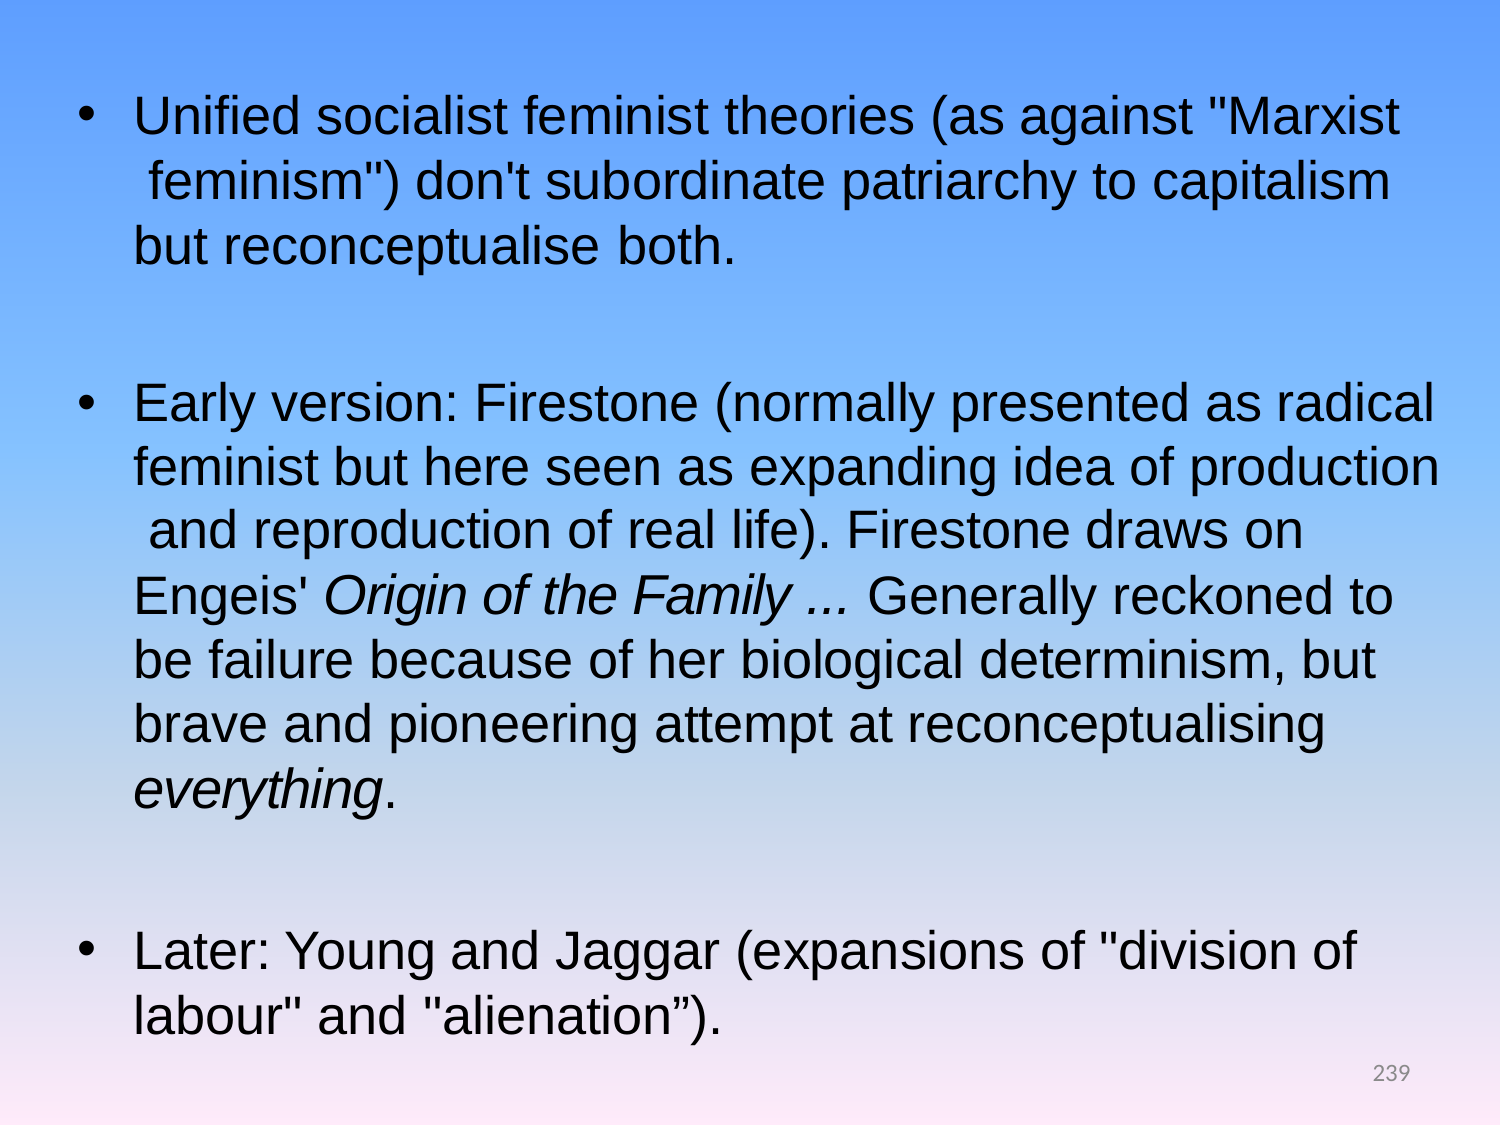

Unified socialist feminist theories (as against "Marxist  feminism") don't subordinate patriarchy to capitalism  but reconceptualise both.

Early version: Firestone (normally presented as radical  feminist but here seen as expanding idea of production  and reproduction of real life). Firestone draws on  Engeis' Origin of the Family ... Generally reckoned to  be failure because of her biological determinism, but  brave and pioneering attempt at reconceptualising  everything.

Later: Young and Jaggar (expansions of "division of  labour" and "alienation”).
239